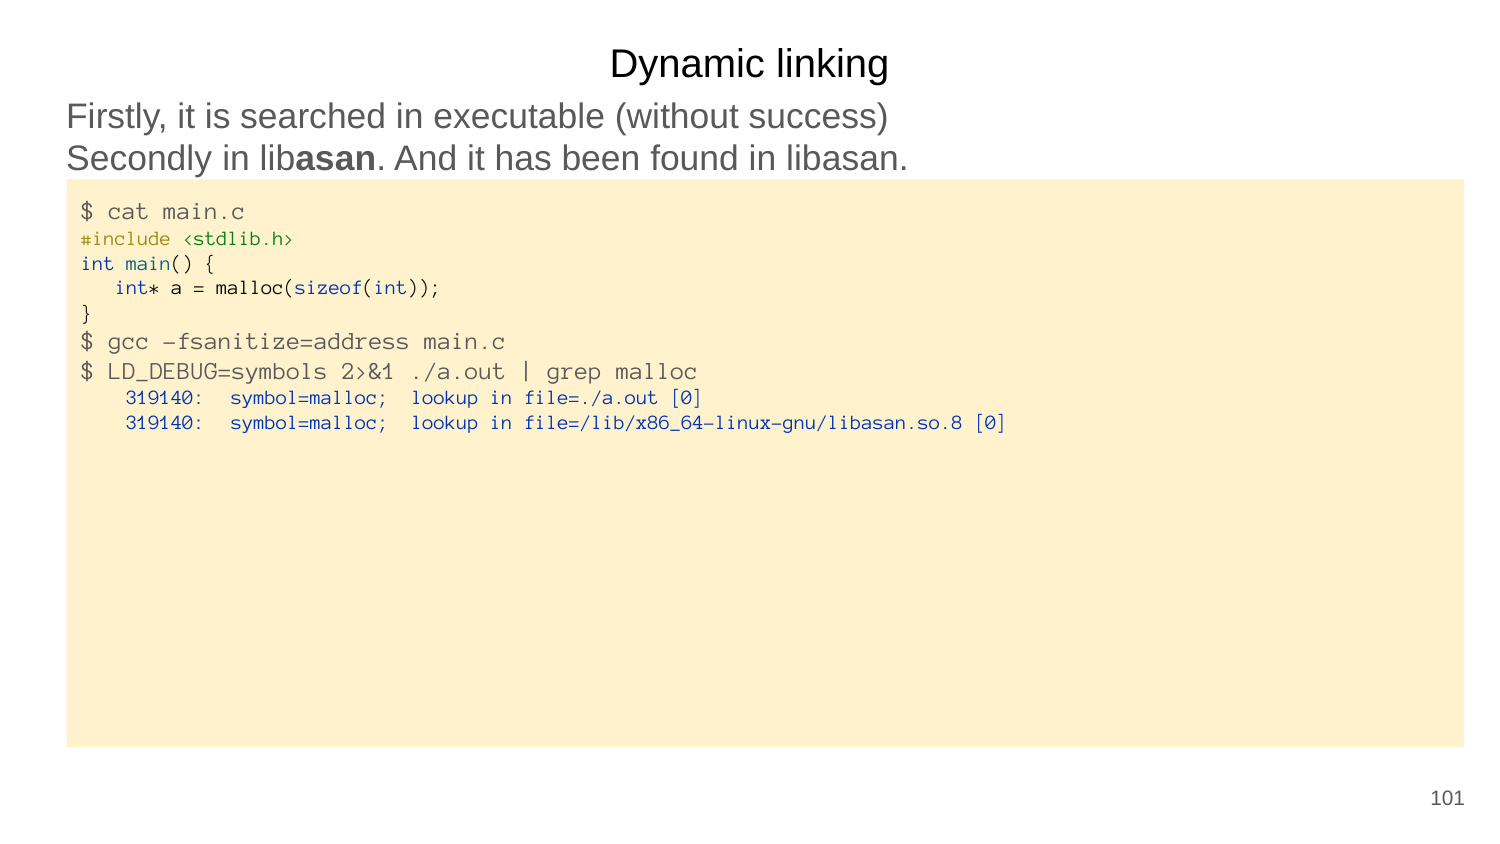

Dynamic linking
Firstly, it is searched in executable (without success)
Secondly in libasan. And it has been found in libasan.

$ cat main.c
#include <stdlib.h>
int main() {
   int* a = malloc(sizeof(int));
}
$ gcc -fsanitize=address main.c
$ LD_DEBUG=symbols 2>&1 ./a.out | grep malloc
    319140:	symbol=malloc;  lookup in file=./a.out [0]
    319140:	symbol=malloc;  lookup in file=/lib/x86_64-linux-gnu/libasan.so.8 [0]

101